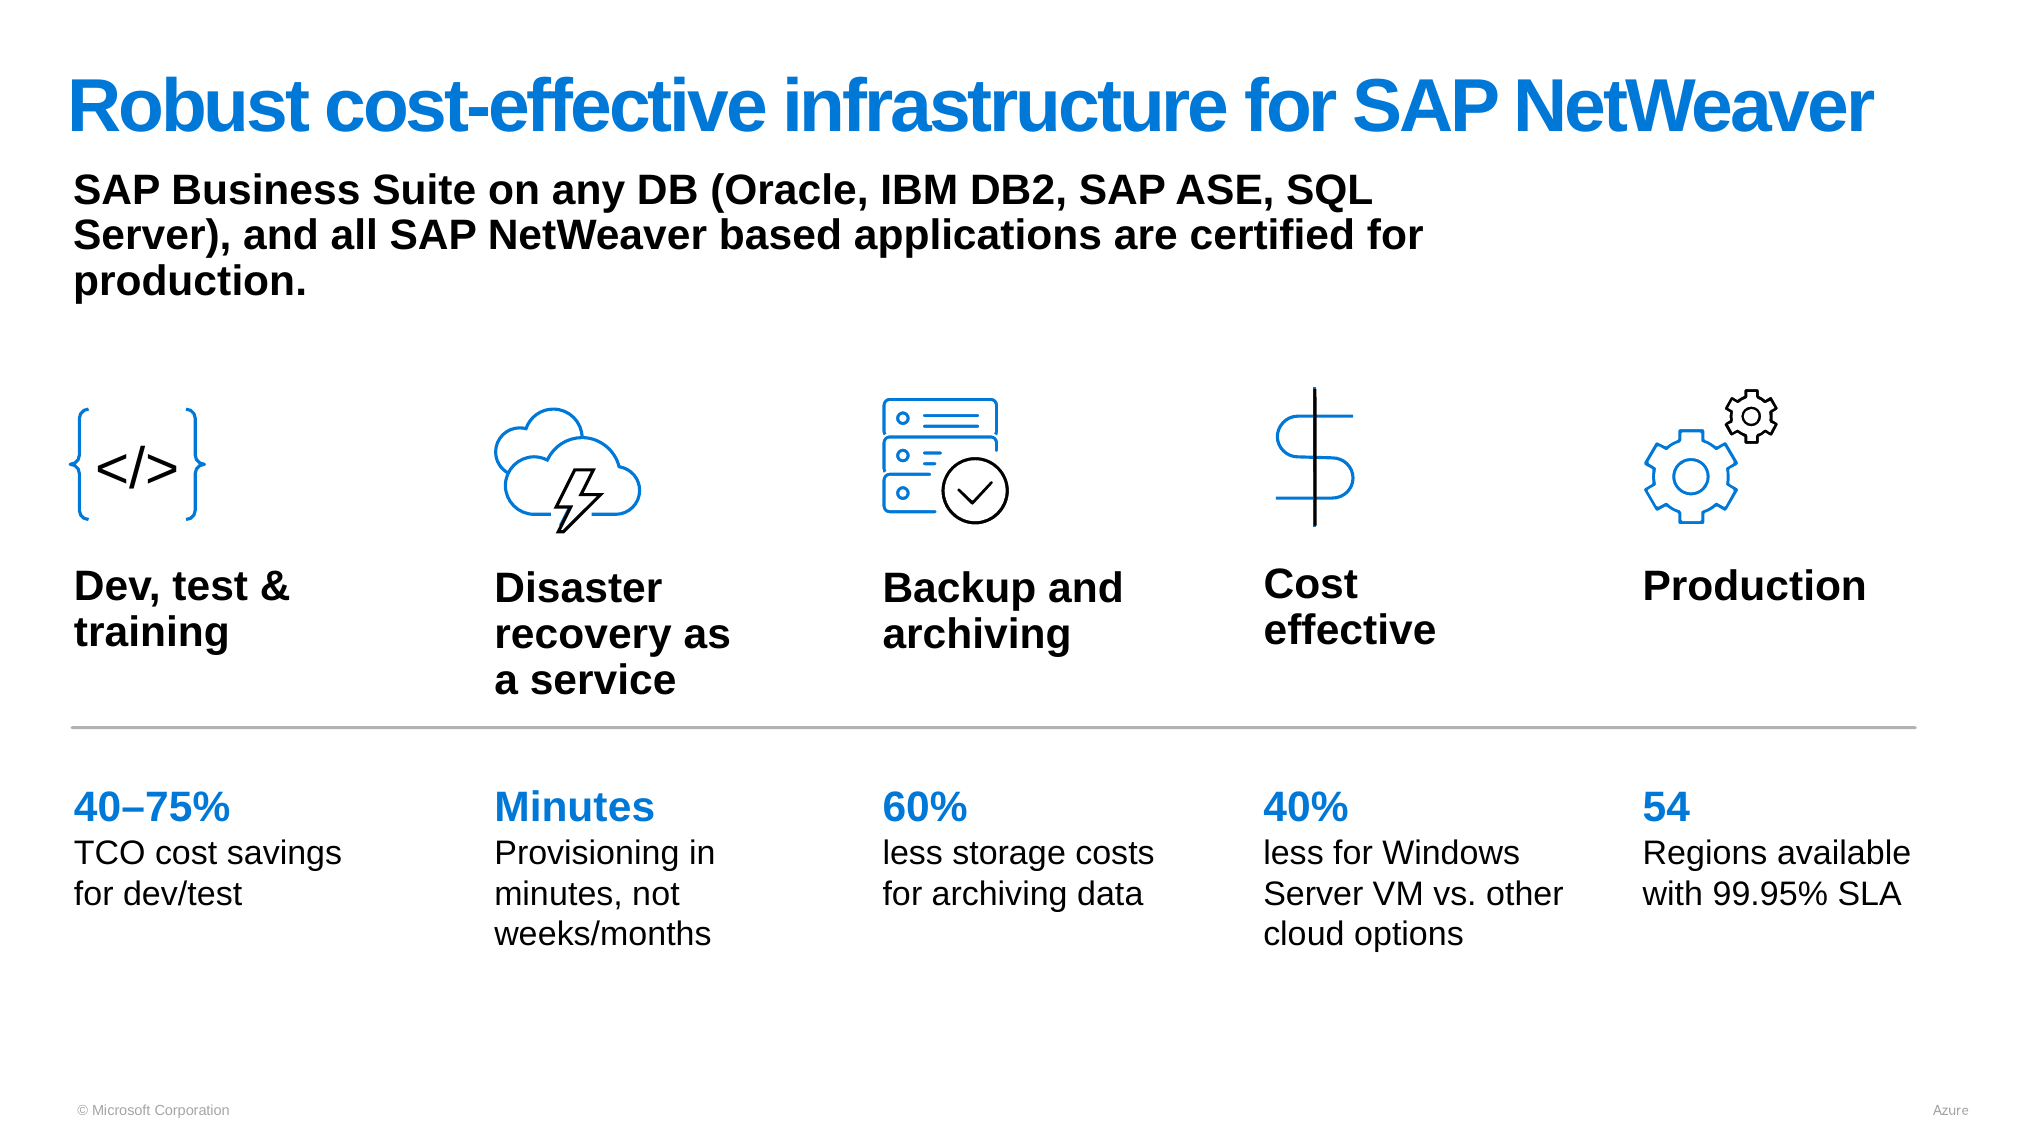

# Robust cost-effective infrastructure for SAP NetWeaver
SAP Business Suite on any DB (Oracle, IBM DB2, SAP ASE, SQL Server), and all SAP NetWeaver based applications are certified for production.

Production

Cost
effective

Backup and archiving
</>
Dev, test & training

Disaster recovery as
a service
40–75%
TCO cost savings
for dev/test
60%
less storage costs
for archiving data
54
Regions available
with 99.95% SLA
Minutes
Provisioning in minutes, not  weeks/months
40%
less for Windows Server VM vs. other cloud options